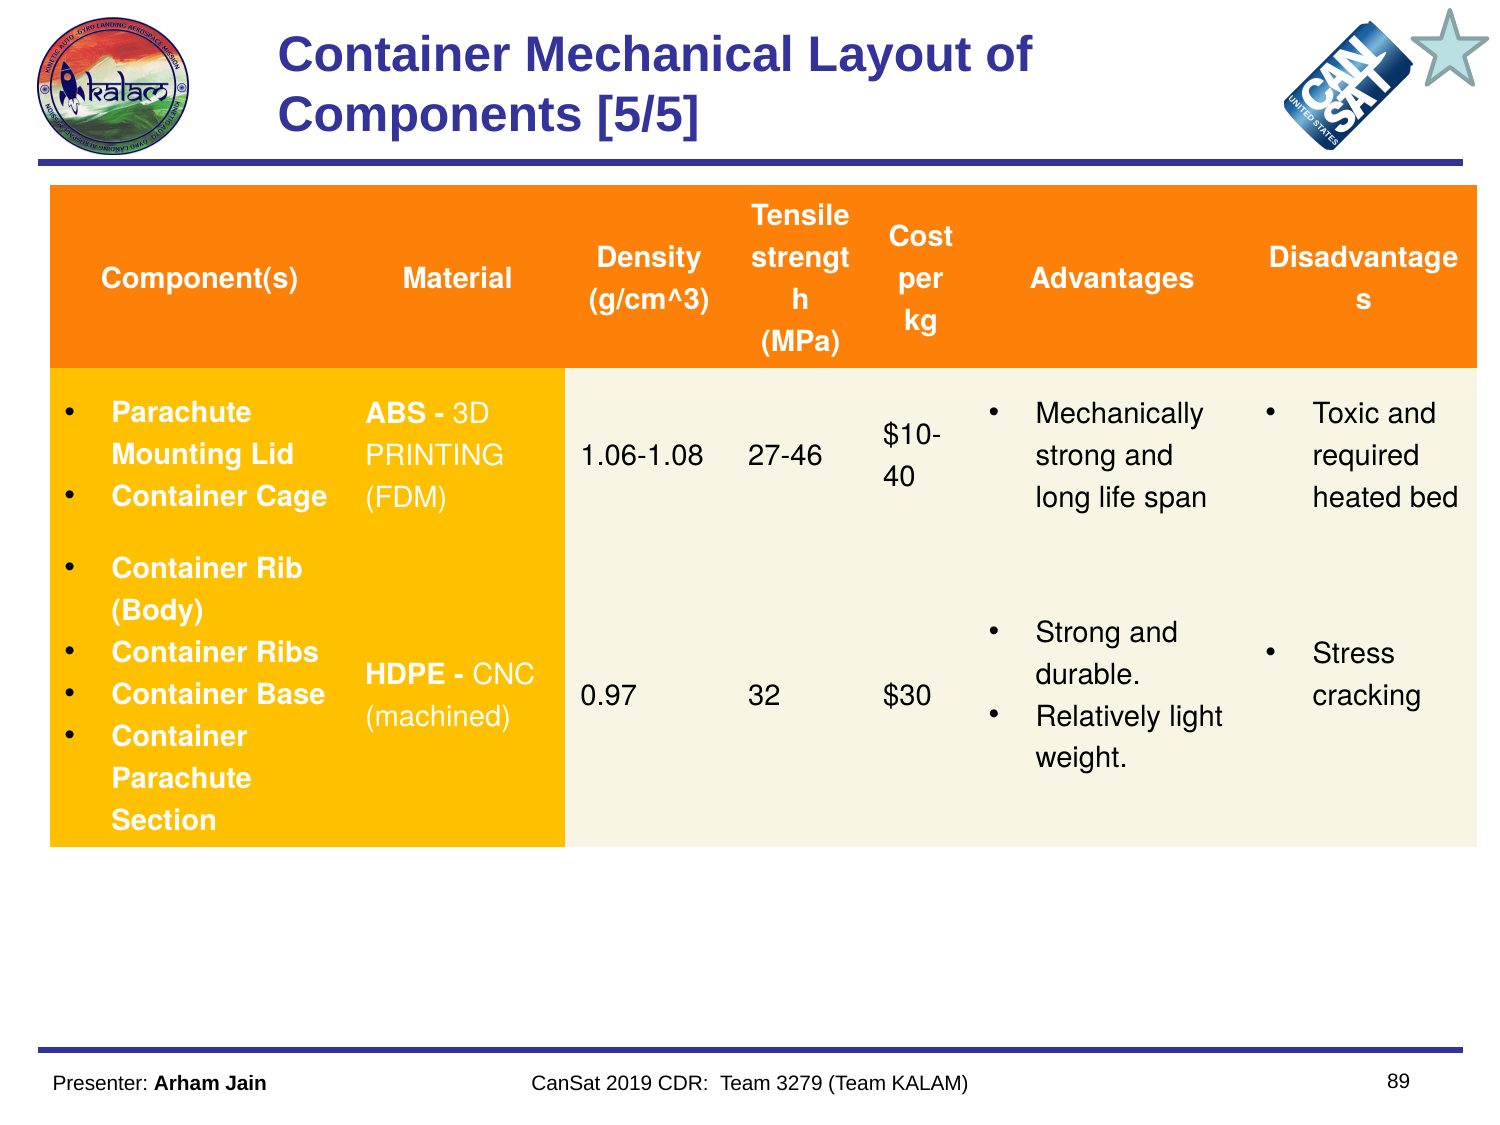

# Container Mechanical Layout of Components [5/5]
| Component(s) | Material | Density (g/cm^3) | Tensile strength (MPa) | Cost per kg | Advantages | Disadvantages |
| --- | --- | --- | --- | --- | --- | --- |
| Parachute Mounting Lid Container Cage | ABS - 3D PRINTING (FDM) | 1.06-1.08 | 27-46 | $10-40 | Mechanically strong and long life span | Toxic and required heated bed |
| Container Rib (Body) Container Ribs Container Base Container Parachute Section | HDPE - CNC (machined) | 0.97 | 32 | $30 | Strong and durable. Relatively light weight. | Stress cracking |
89
Presenter: Arham Jain
CanSat 2019 CDR:  Team 3279 (Team KALAM)